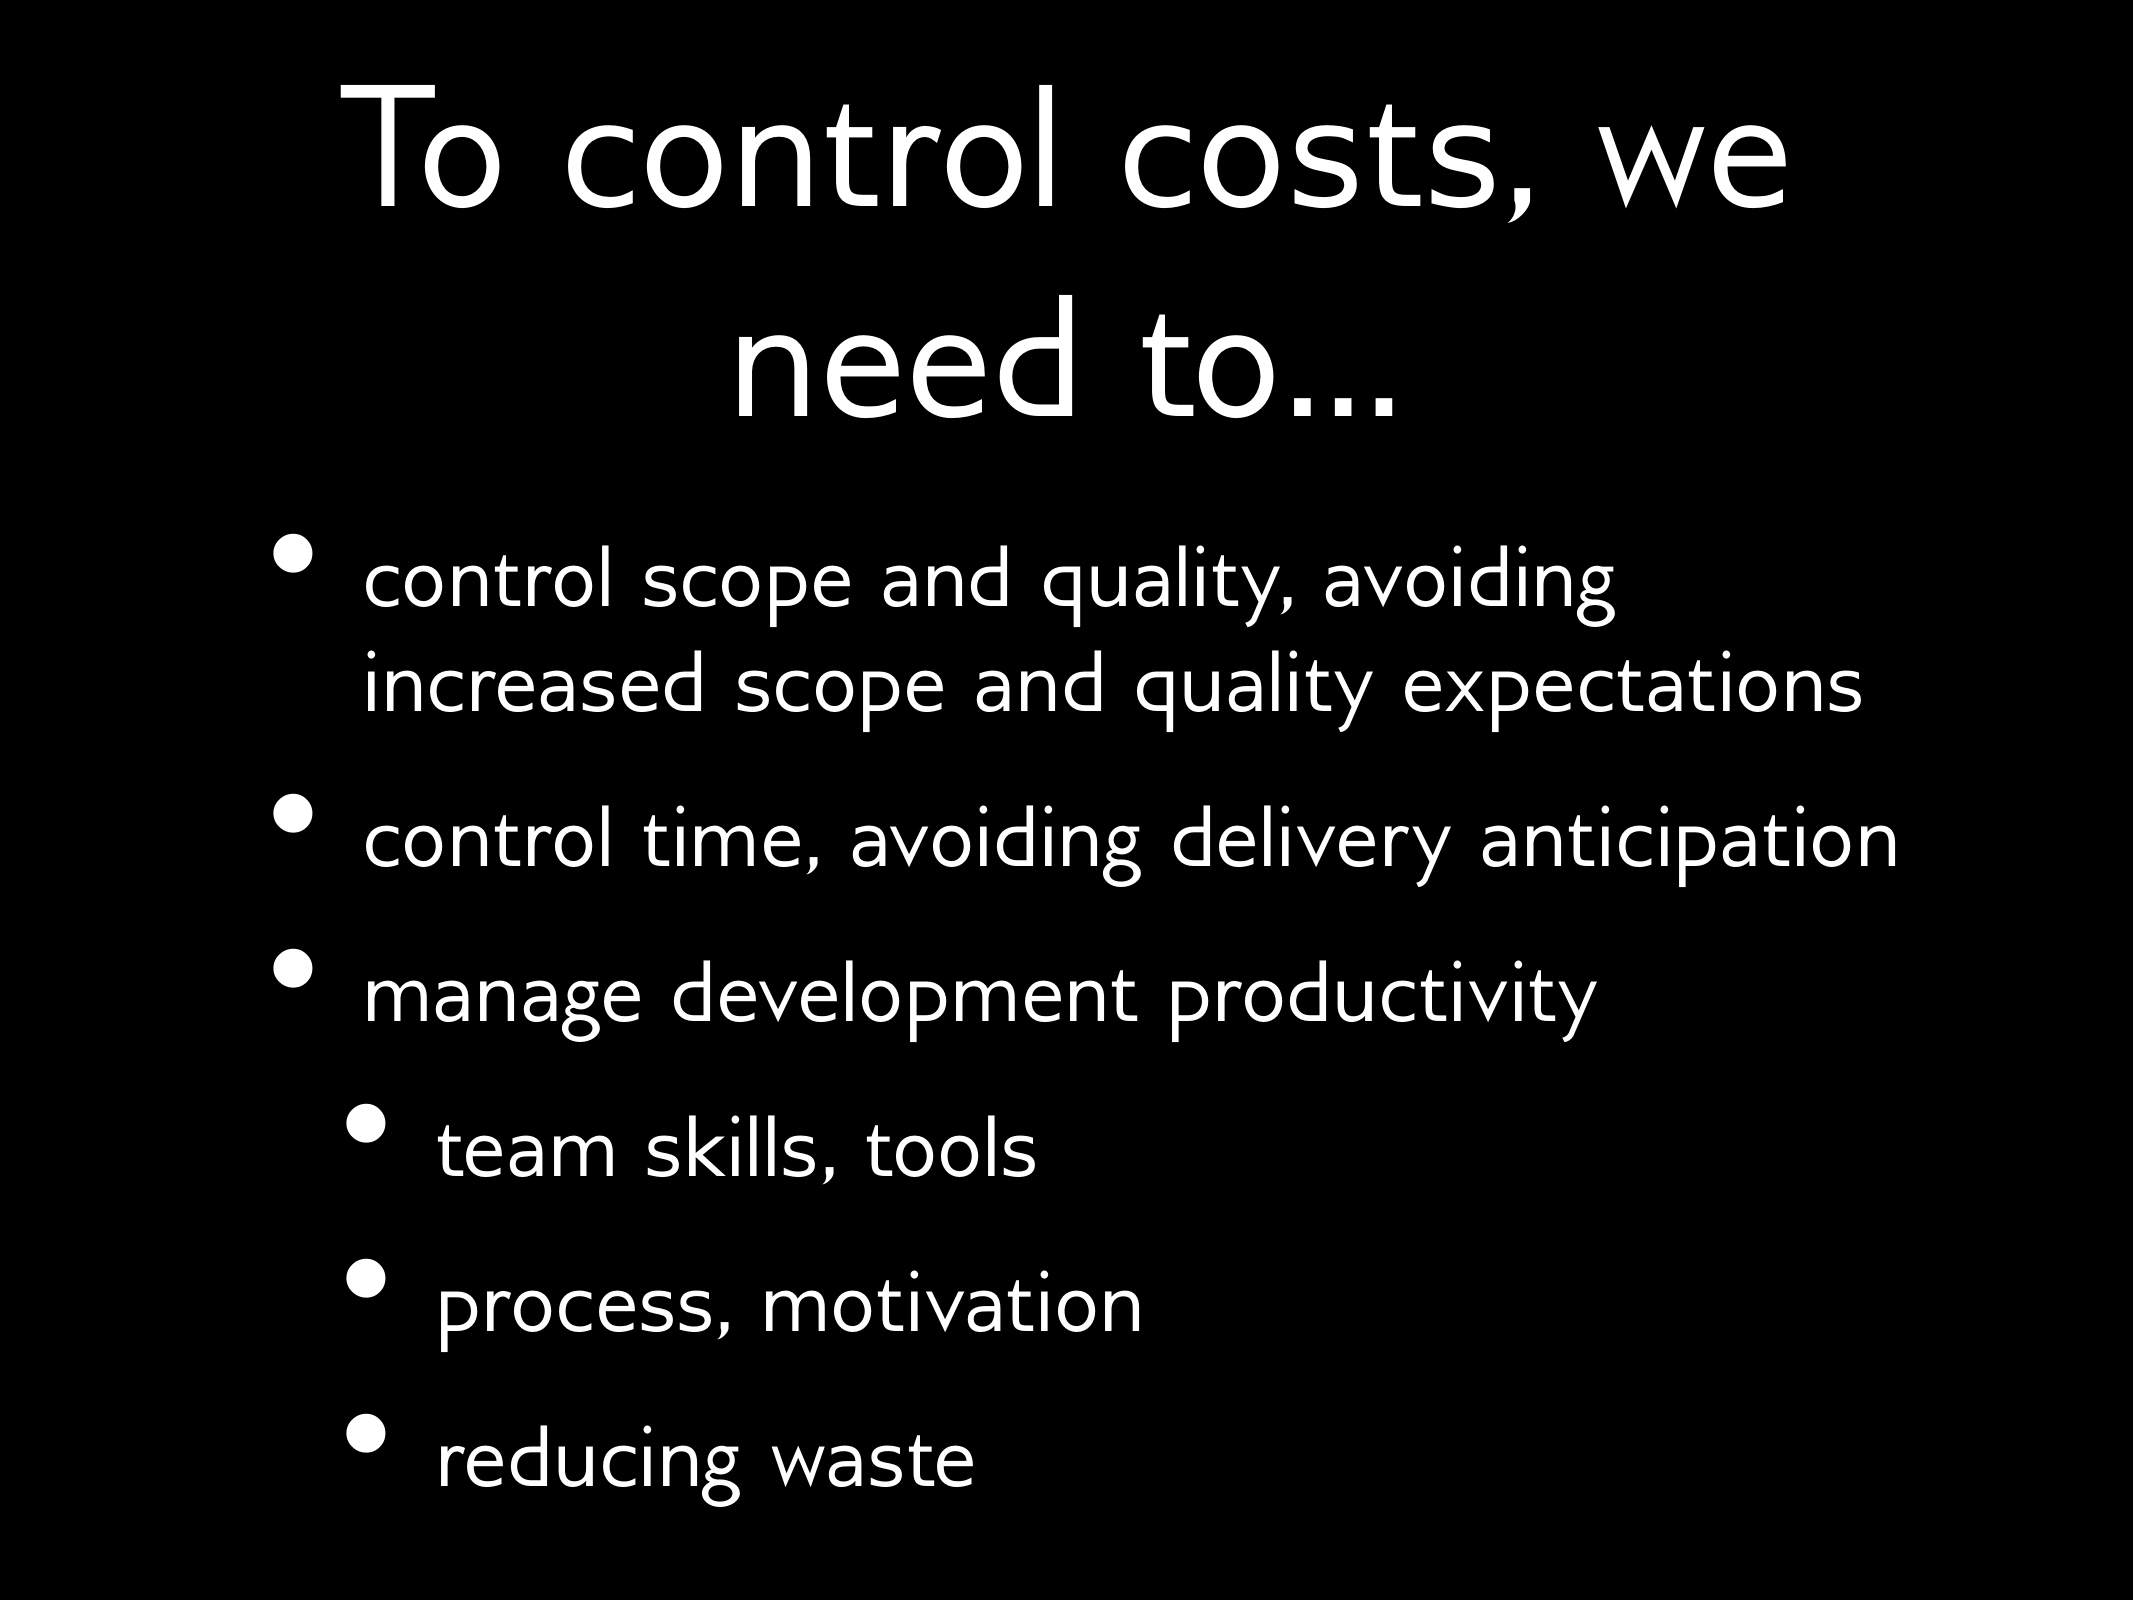

# To control costs, we need to…
control scope and quality, avoiding increased scope and quality expectations
control time, avoiding delivery anticipation
manage development productivity
team skills, tools
process, motivation
reducing waste